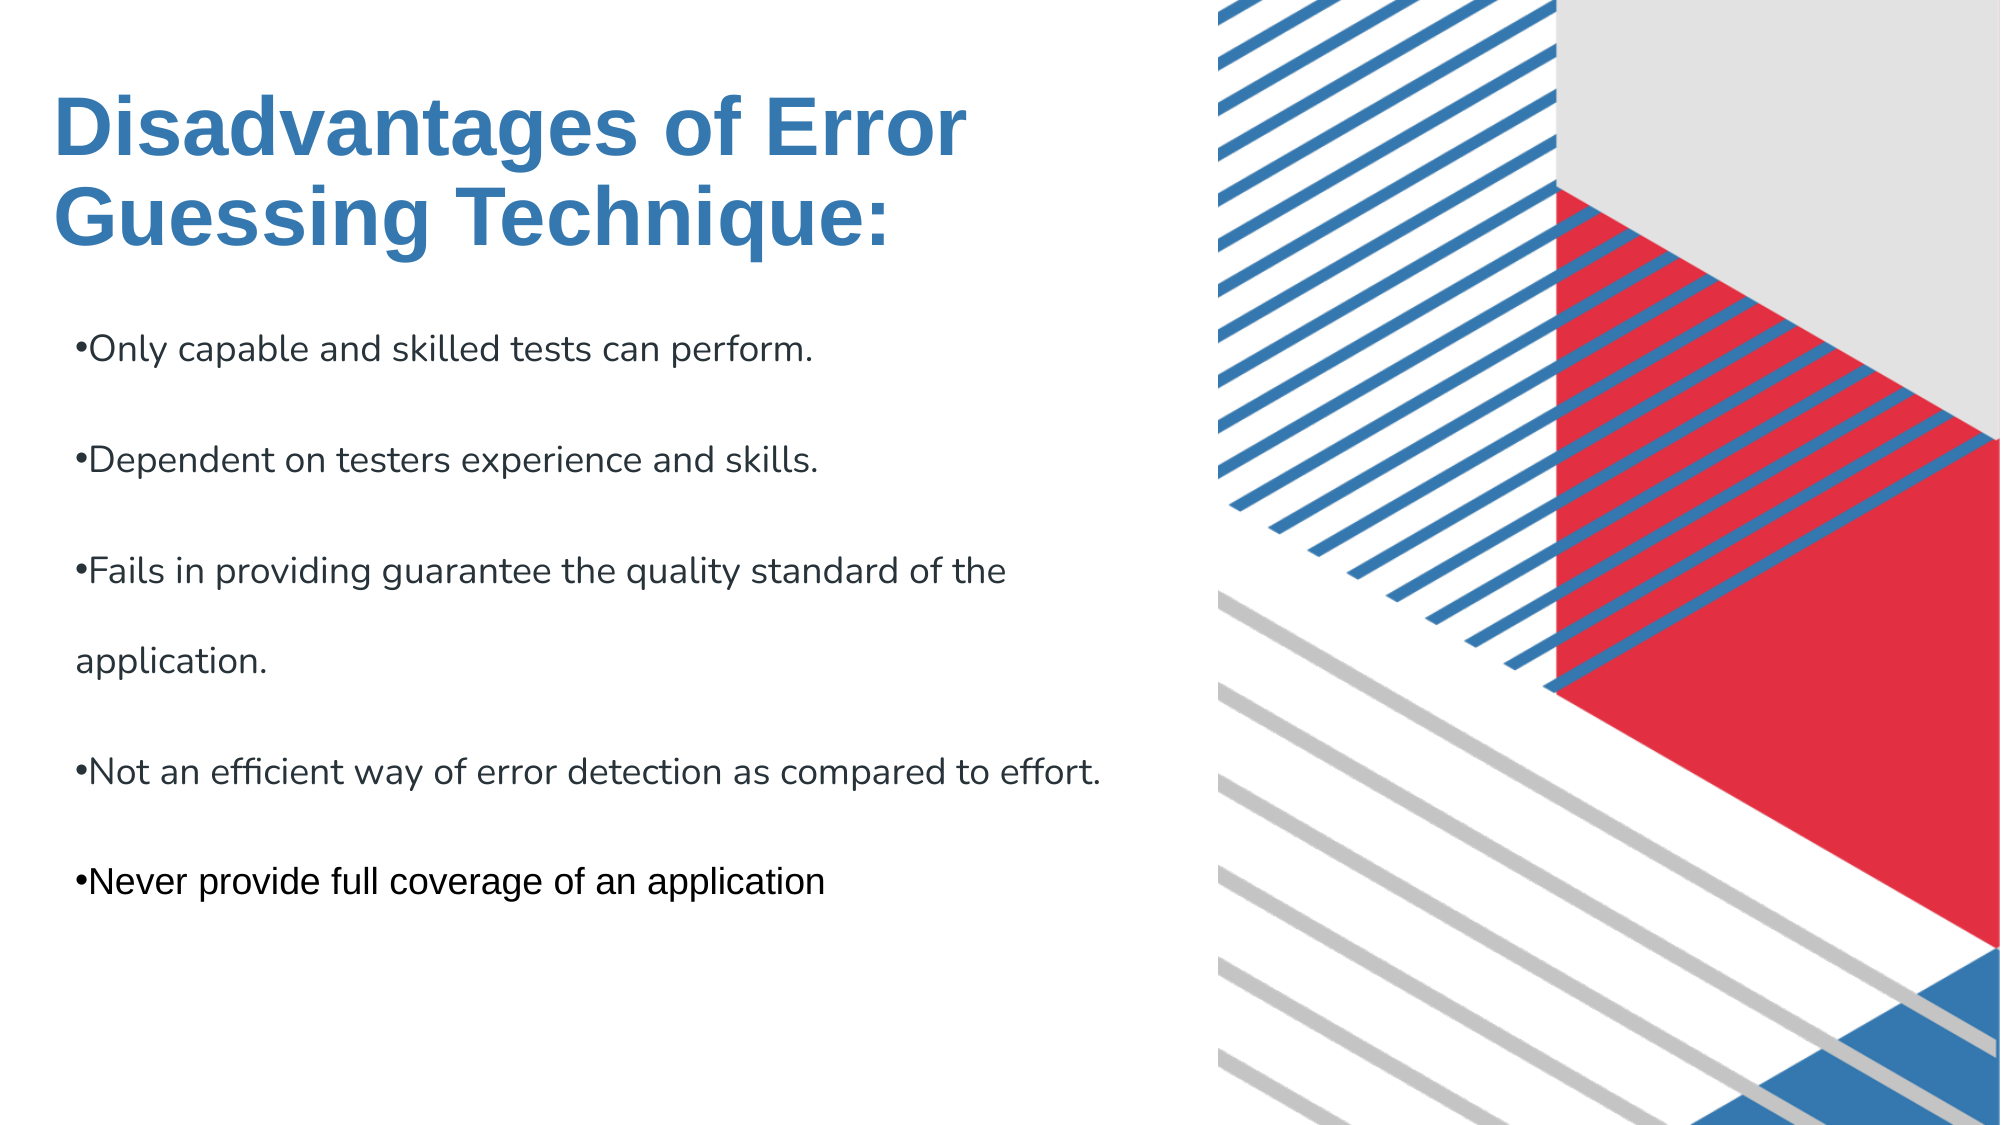

# Disadvantages of Error Guessing Technique:
Only capable and skilled tests can perform.
Dependent on testers experience and skills.
Fails in providing guarantee the quality standard of the application.
Not an efficient way of error detection as compared to effort.
Never provide full coverage of an application